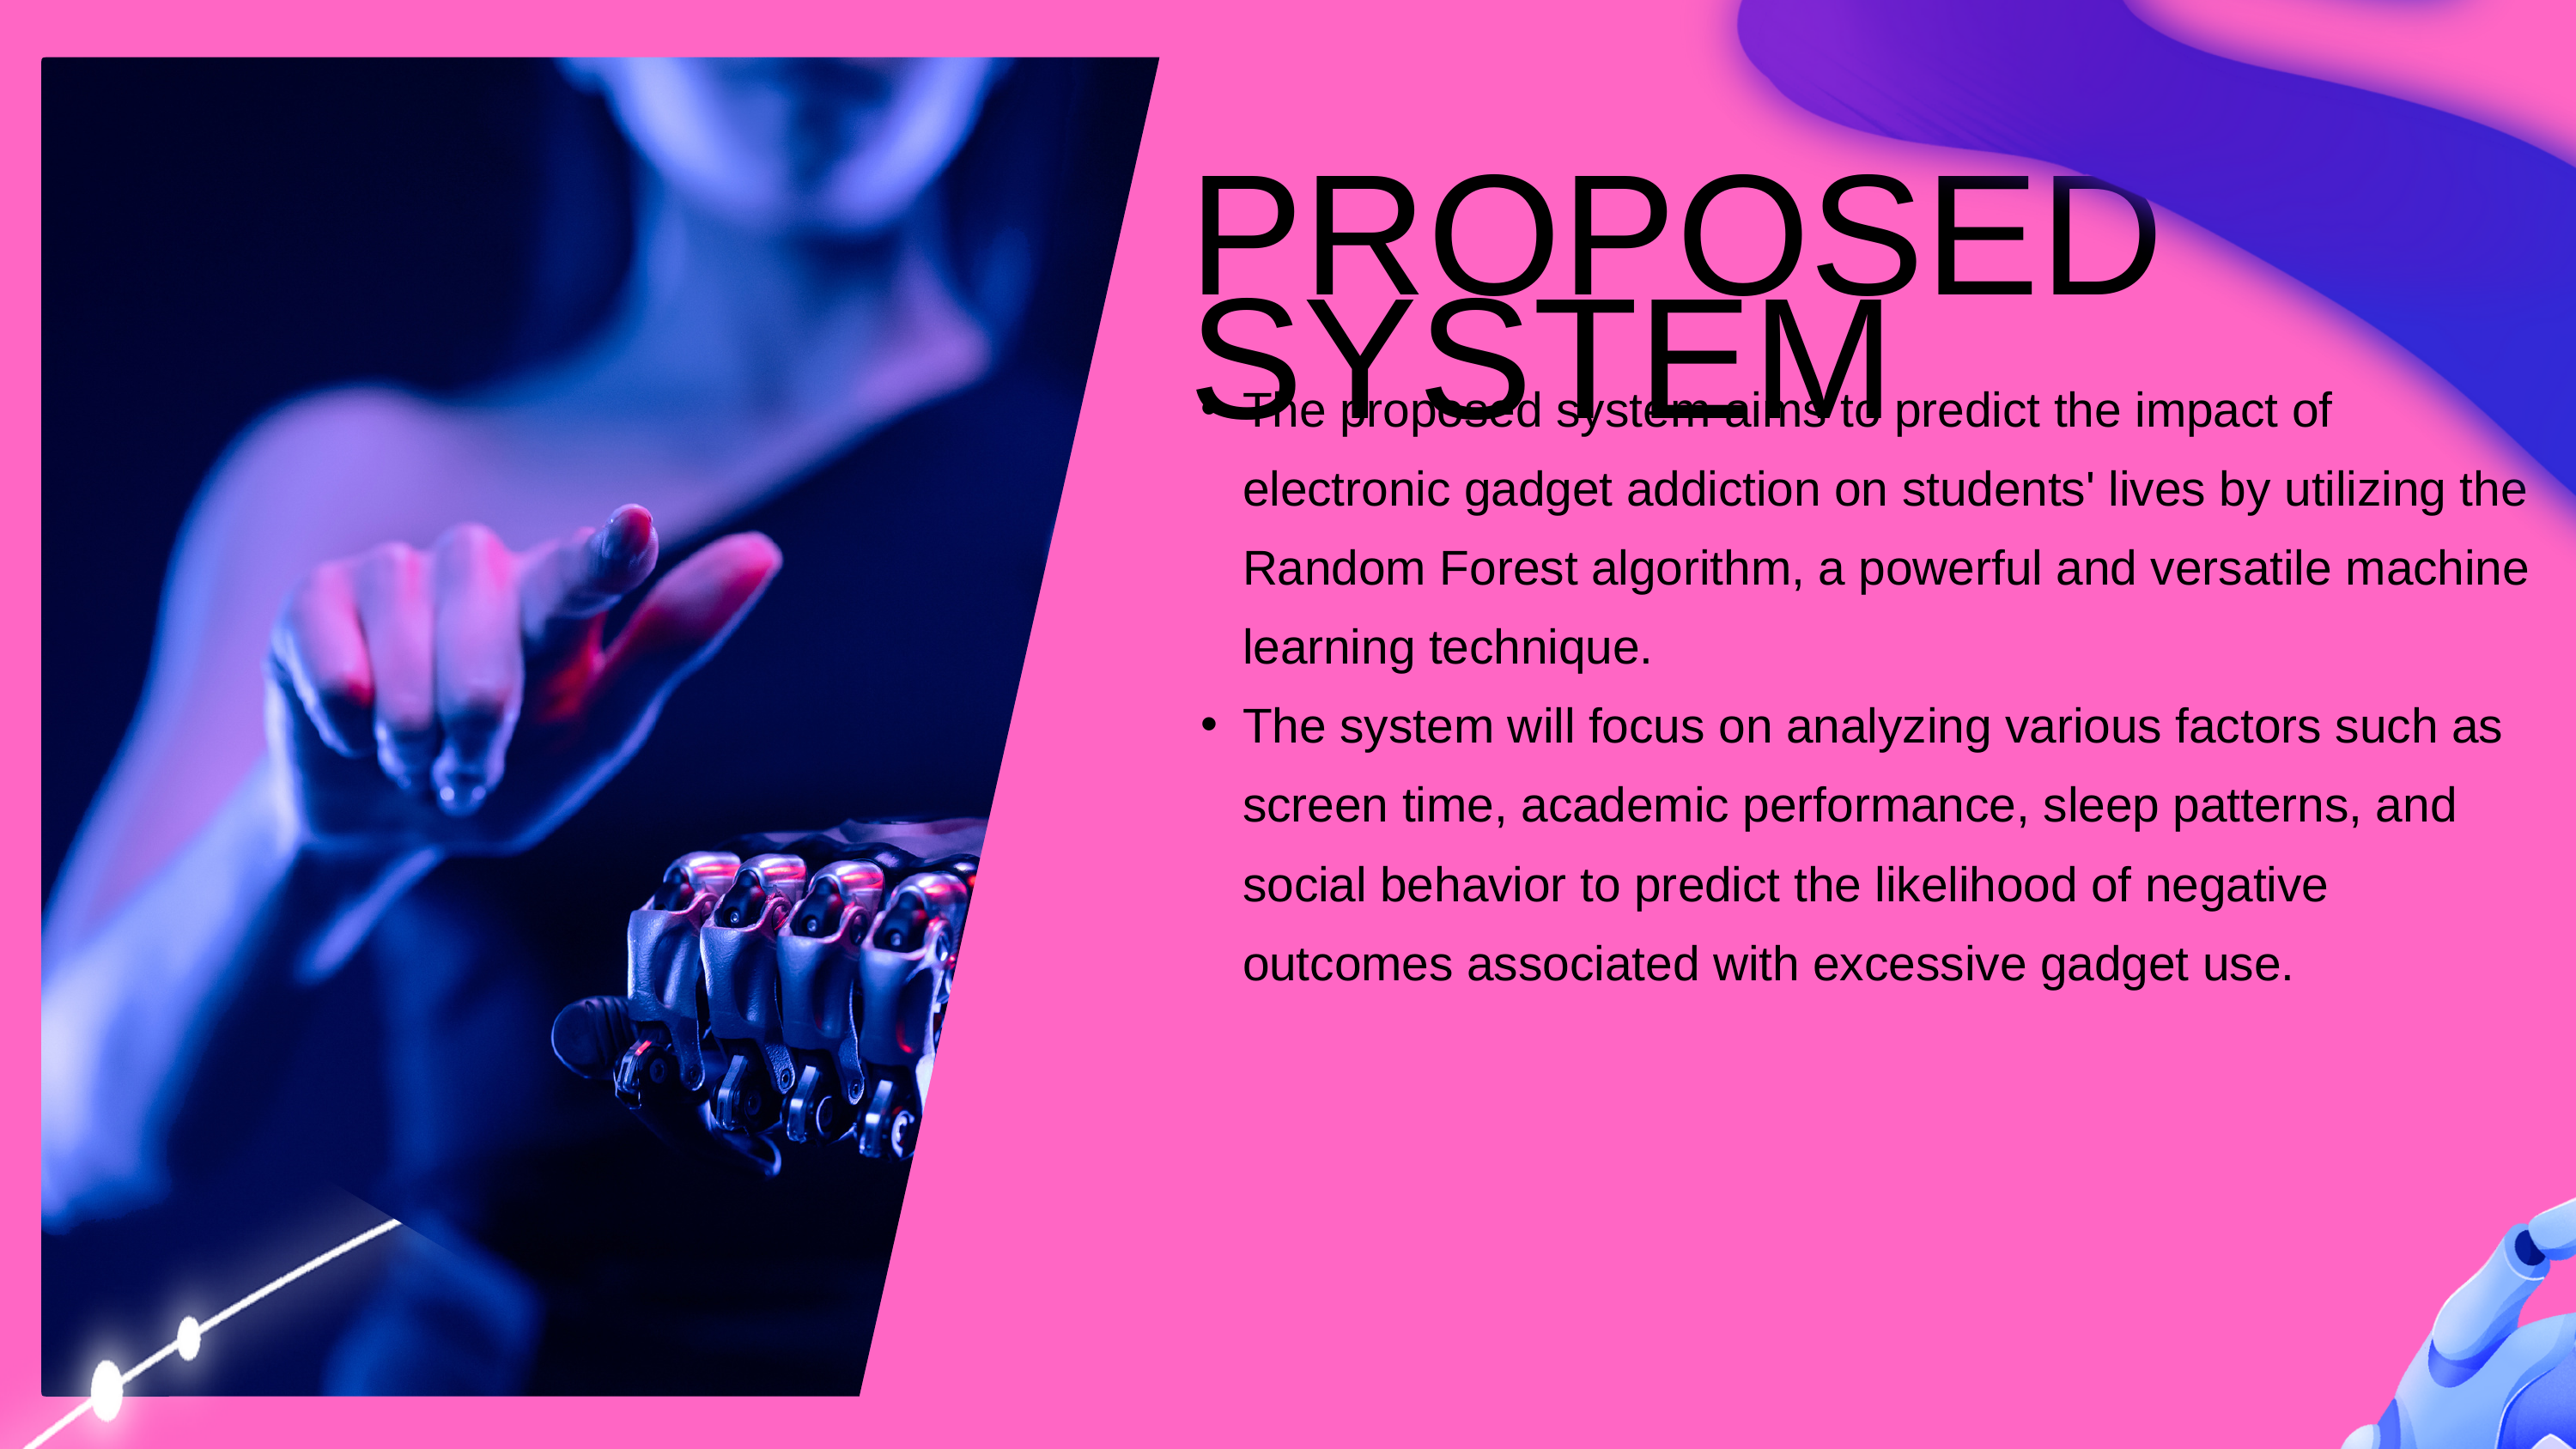

PROPOSED SYSTEM
The proposed system aims to predict the impact of electronic gadget addiction on students' lives by utilizing the Random Forest algorithm, a powerful and versatile machine learning technique.
The system will focus on analyzing various factors such as screen time, academic performance, sleep patterns, and social behavior to predict the likelihood of negative outcomes associated with excessive gadget use.